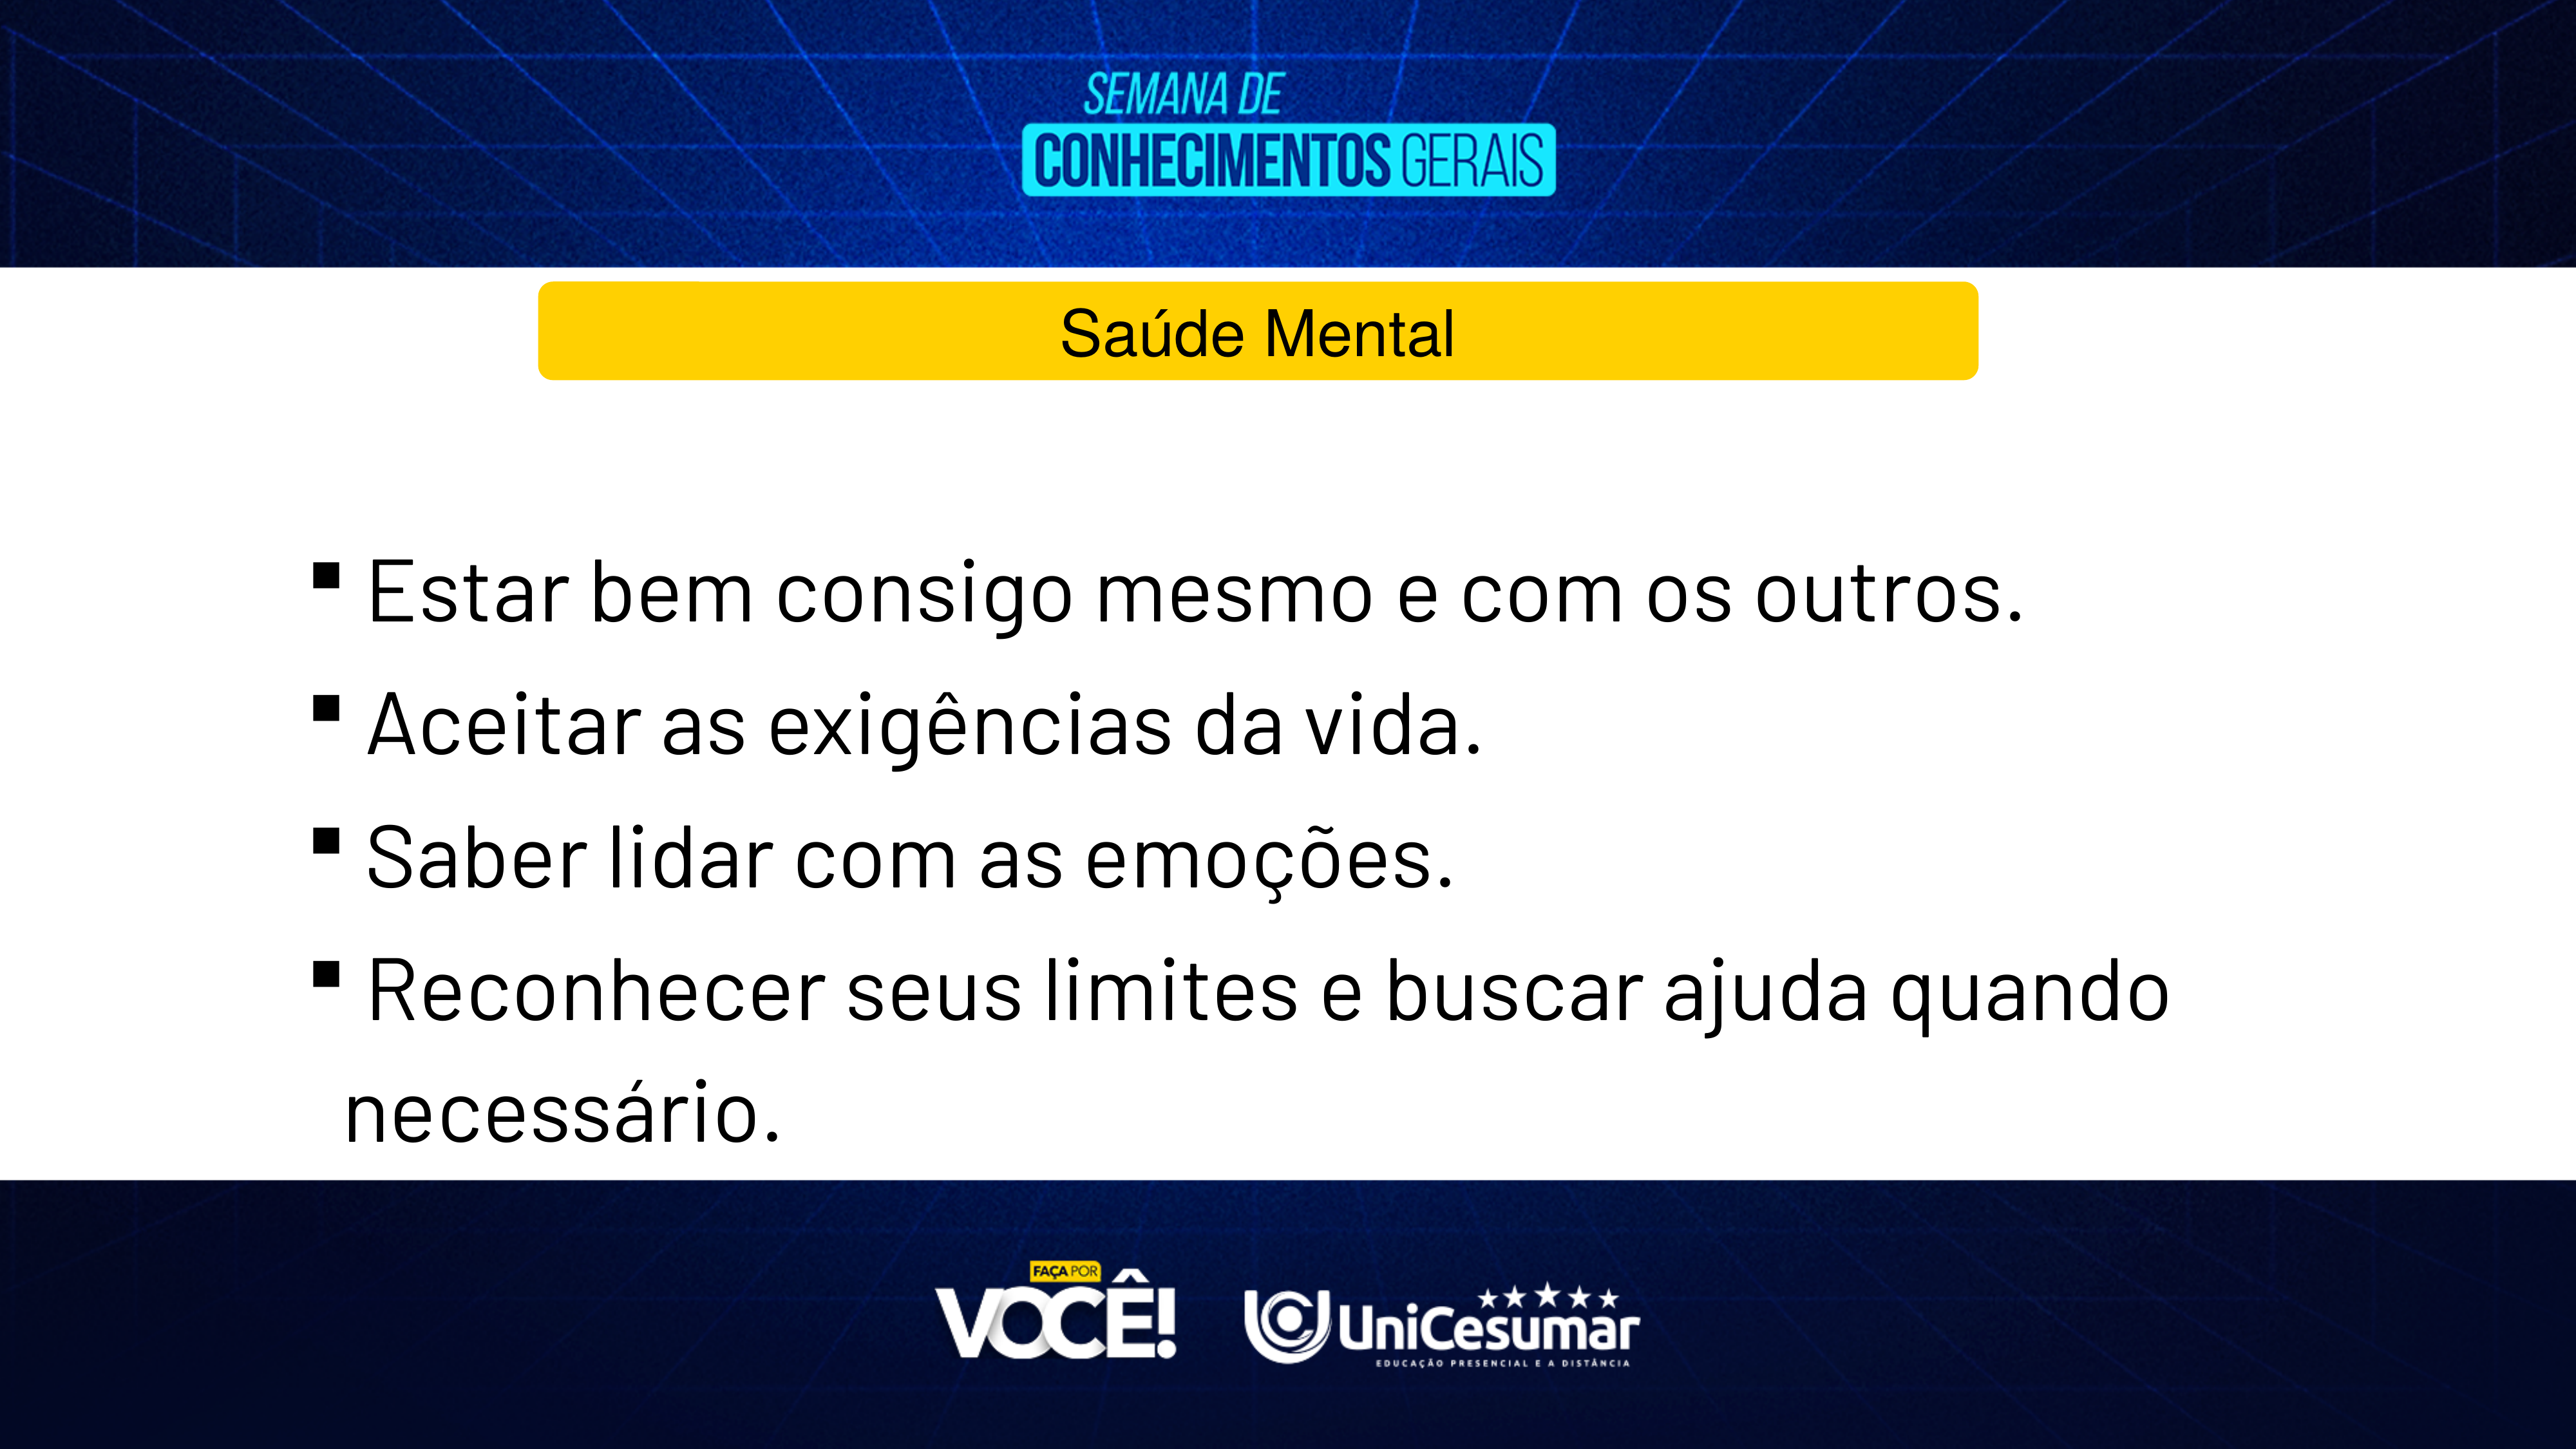

Saúde Mental
 Estar bem consigo mesmo e com os outros.
 Aceitar as exigências da vida.
 Saber lidar com as emoções.
 Reconhecer seus limites e buscar ajuda quando necessário.